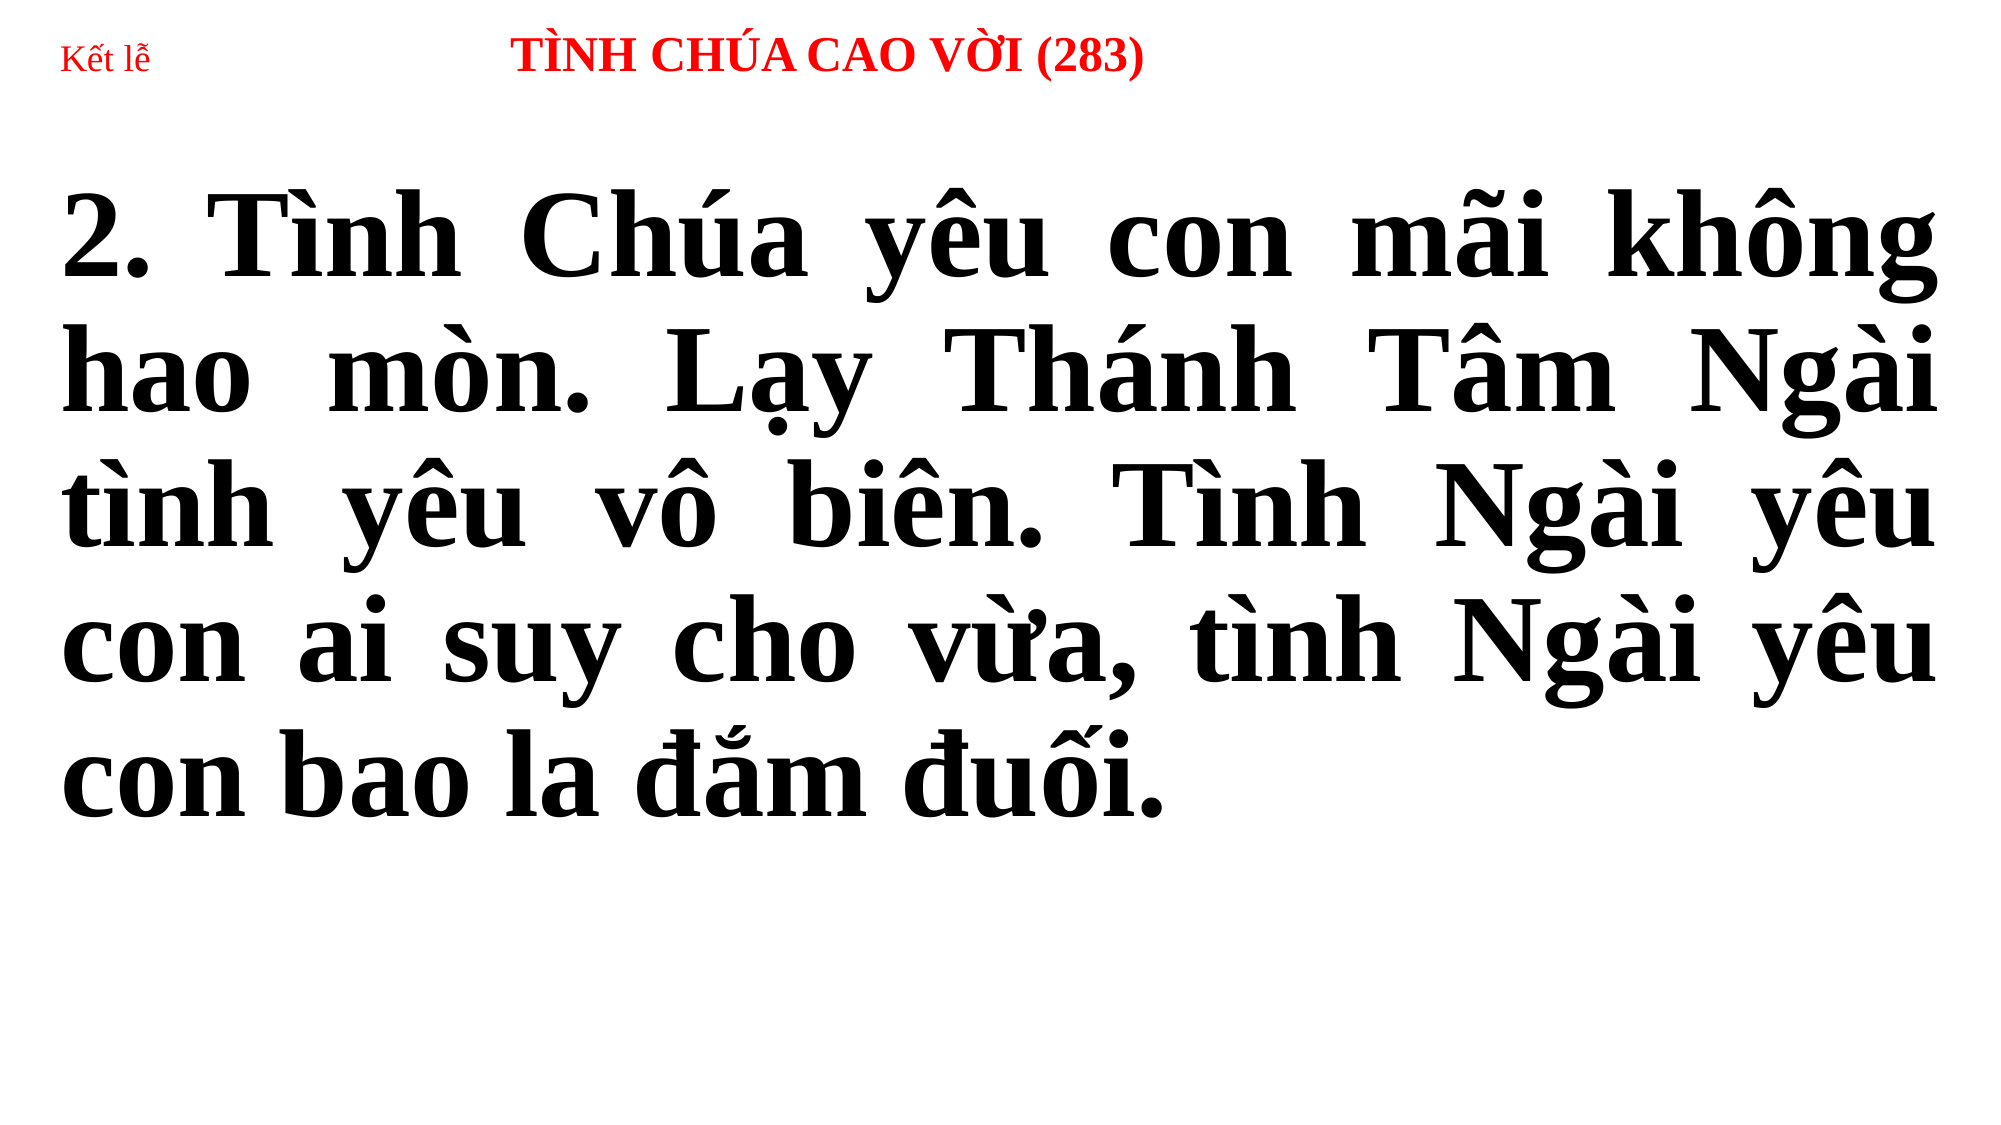

# Kết lễ                             	TÌNH CHÚA CAO VỜI (283)
2. Tình Chúa yêu con mãi không hao mòn. Lạy Thánh Tâm Ngài tình yêu vô biên. Tình Ngài yêu con ai suy cho vừa, tình Ngài yêu con bao la đắm đuối.